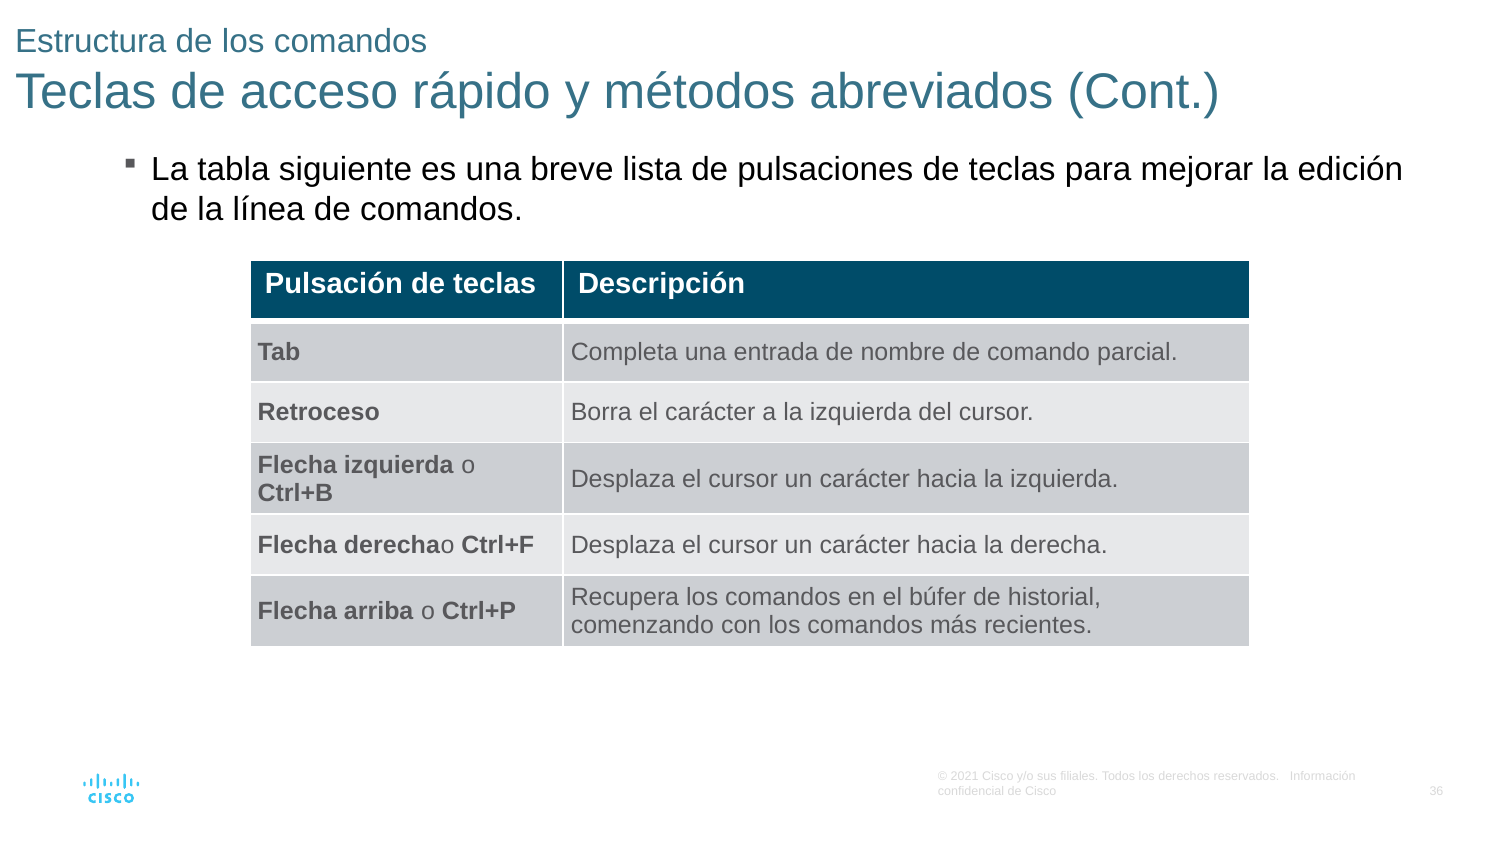

# Estructura de los comandos Teclas de acceso rápido y métodos abreviados (Cont.)
La tabla siguiente es una breve lista de pulsaciones de teclas para mejorar la edición de la línea de comandos.

| Pulsación de teclas | Descripción |
| --- | --- |
| Tab | Completa una entrada de nombre de comando parcial. |
| Retroceso | Borra el carácter a la izquierda del cursor. |
| Flecha izquierda o Ctrl+B | Desplaza el cursor un carácter hacia la izquierda. |
| Flecha derechao Ctrl+F | Desplaza el cursor un carácter hacia la derecha. |
| Flecha arriba o Ctrl+P | Recupera los comandos en el búfer de historial, comenzando con los comandos más recientes. |